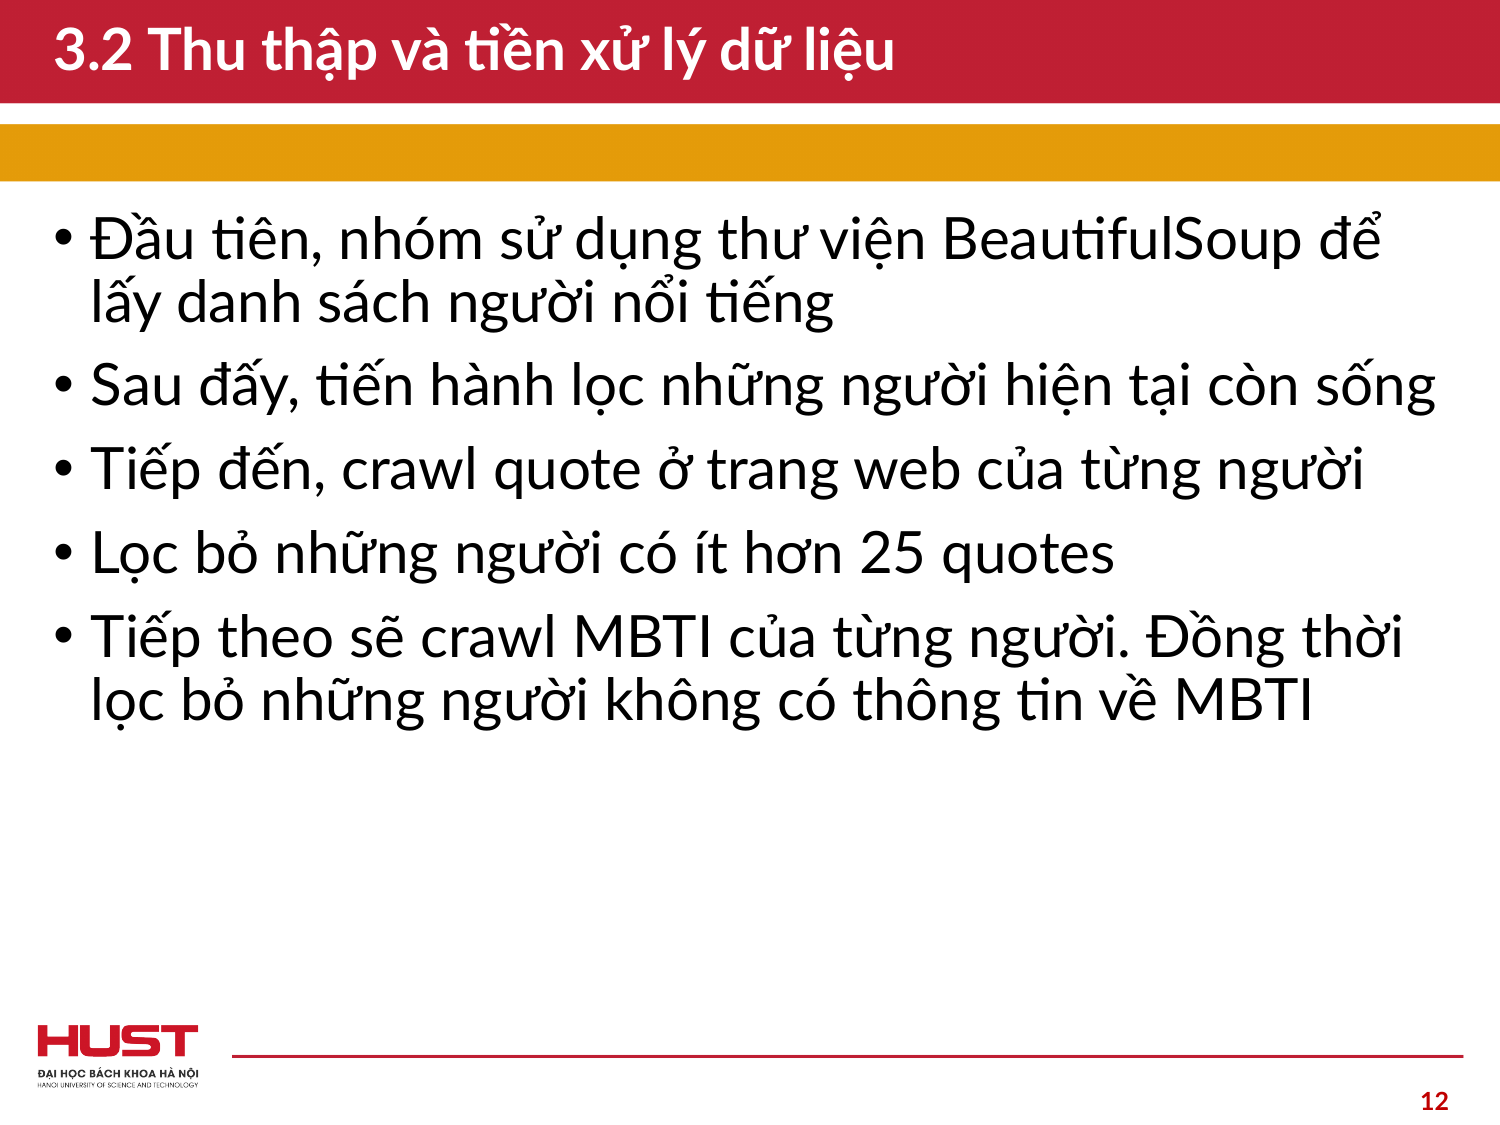

# 3.2 Thu thập và tiền xử lý dữ liệu
Đầu tiên, nhóm sử dụng thư viện BeautifulSoup để lấy danh sách người nổi tiếng
Sau đấy, tiến hành lọc những người hiện tại còn sống
Tiếp đến, crawl quote ở trang web của từng người
Lọc bỏ những người có ít hơn 25 quotes
Tiếp theo sẽ crawl MBTI của từng người. Đồng thời lọc bỏ những người không có thông tin về MBTI
12